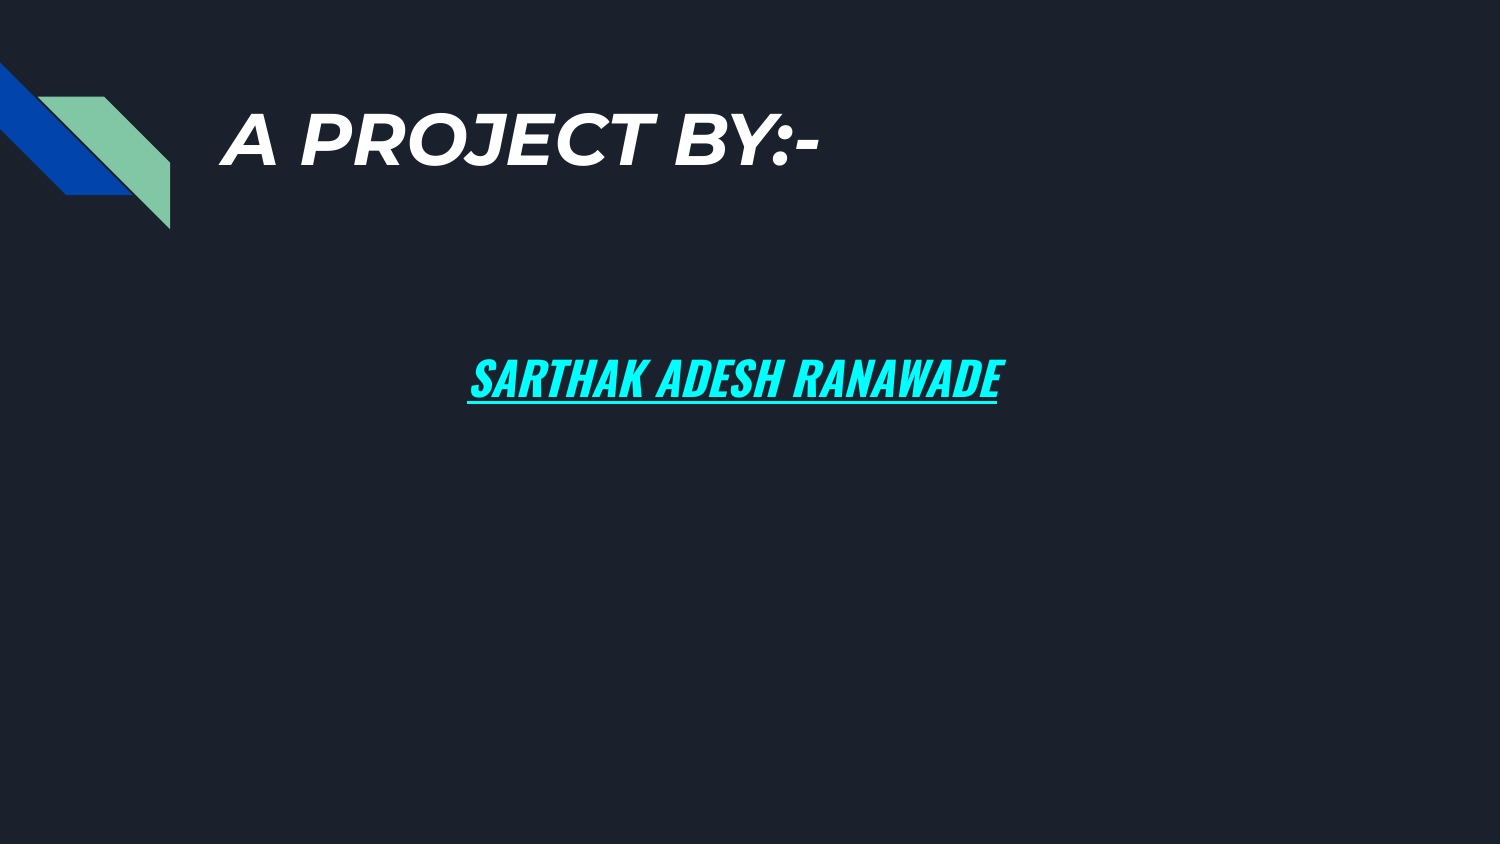

# A PROJECT BY:-
SARTHAK ADESH RANAWADE